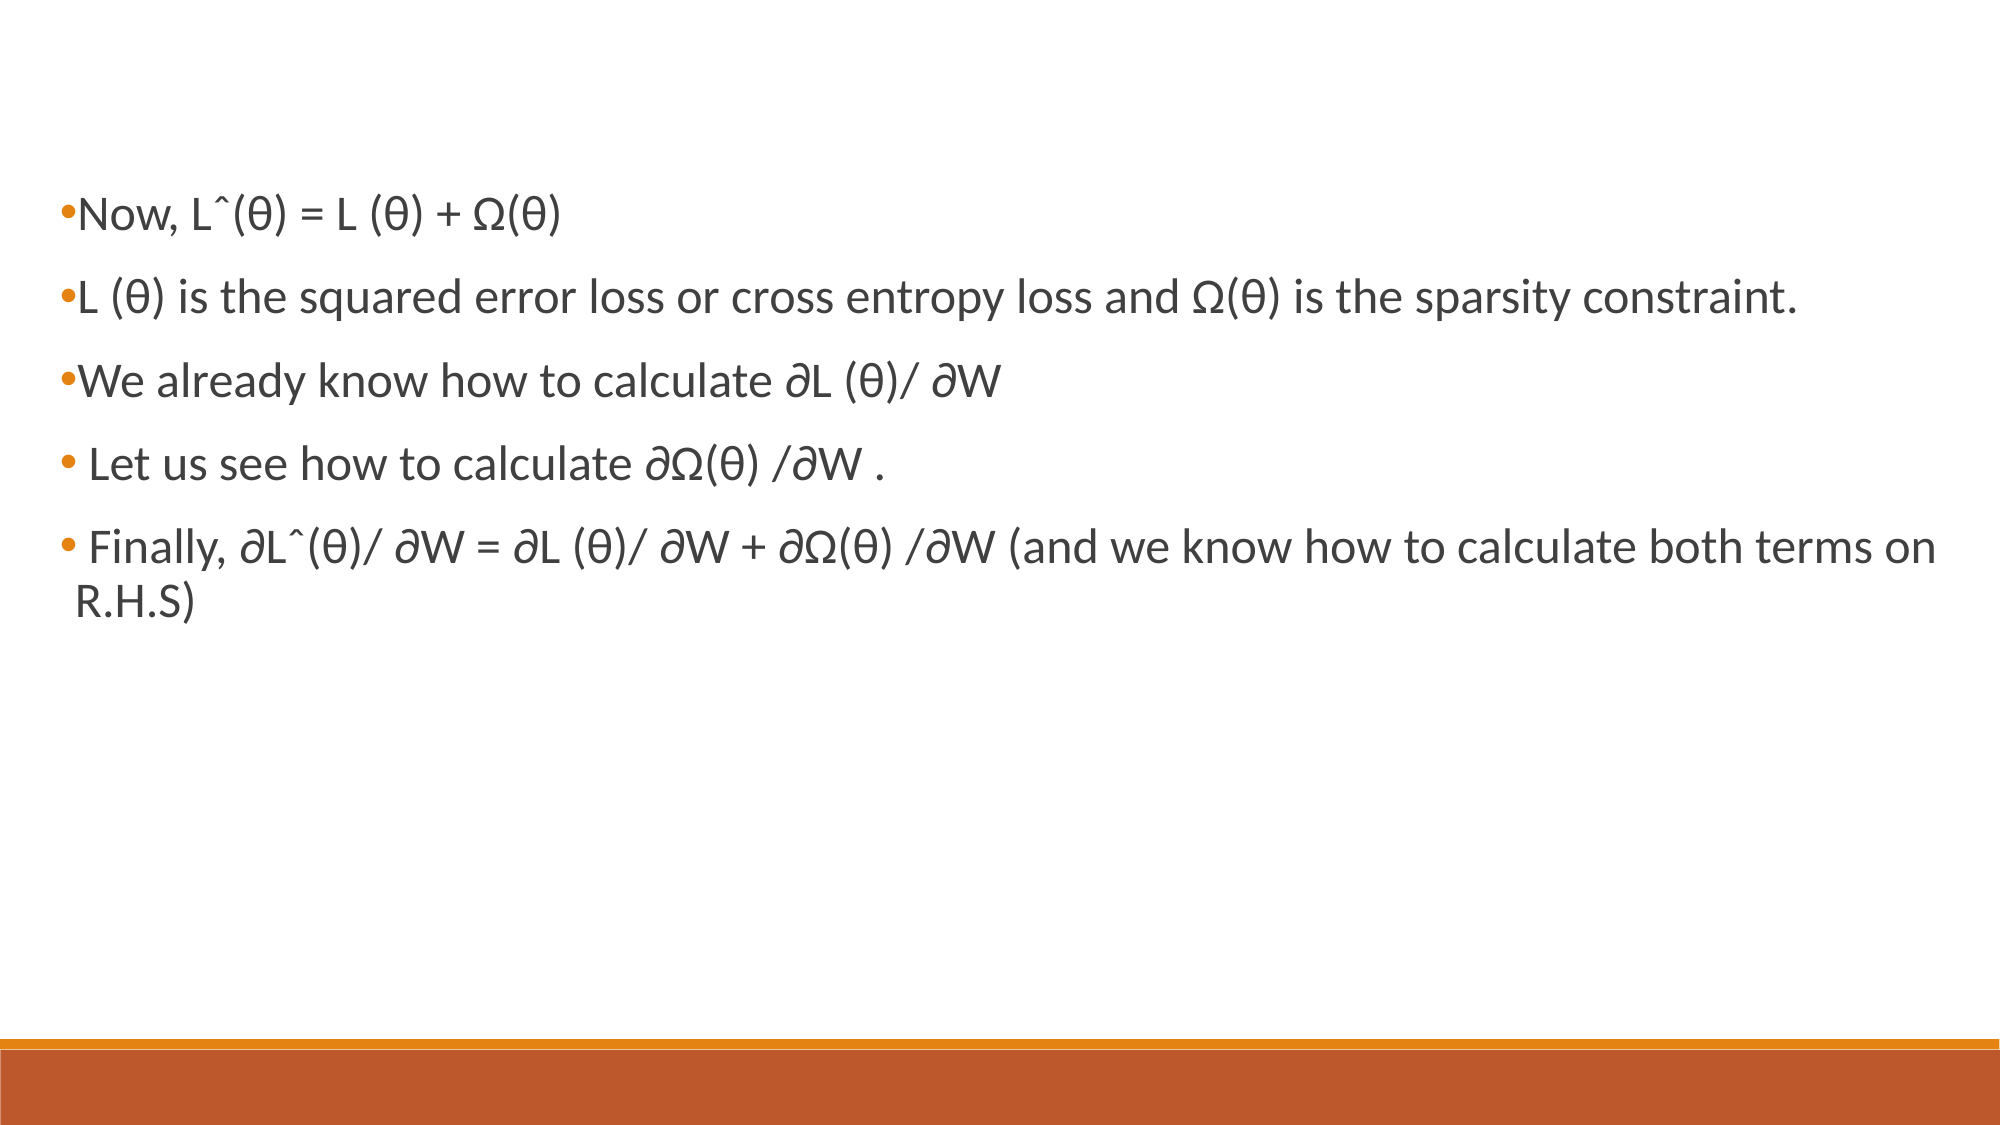

Now, Lˆ(θ) = L (θ) + Ω(θ)
L (θ) is the squared error loss or cross entropy loss and Ω(θ) is the sparsity constraint.
We already know how to calculate ∂L (θ)/ ∂W
 Let us see how to calculate ∂Ω(θ) /∂W .
 Finally, ∂Lˆ(θ)/ ∂W = ∂L (θ)/ ∂W + ∂Ω(θ) /∂W (and we know how to calculate both terms on R.H.S)